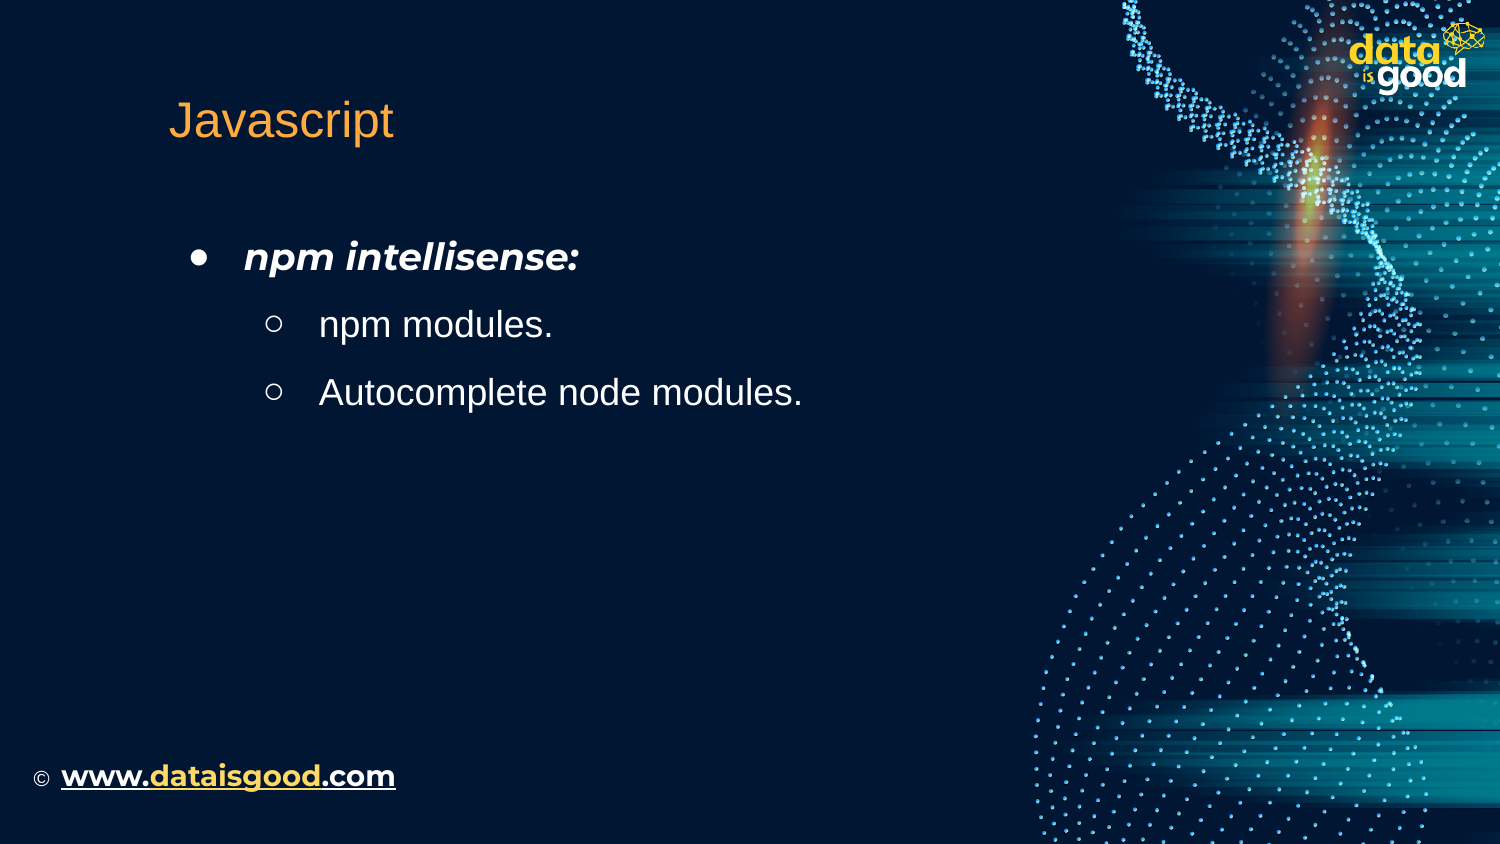

# Javascript
npm intellisense:
npm modules.
Autocomplete node modules.